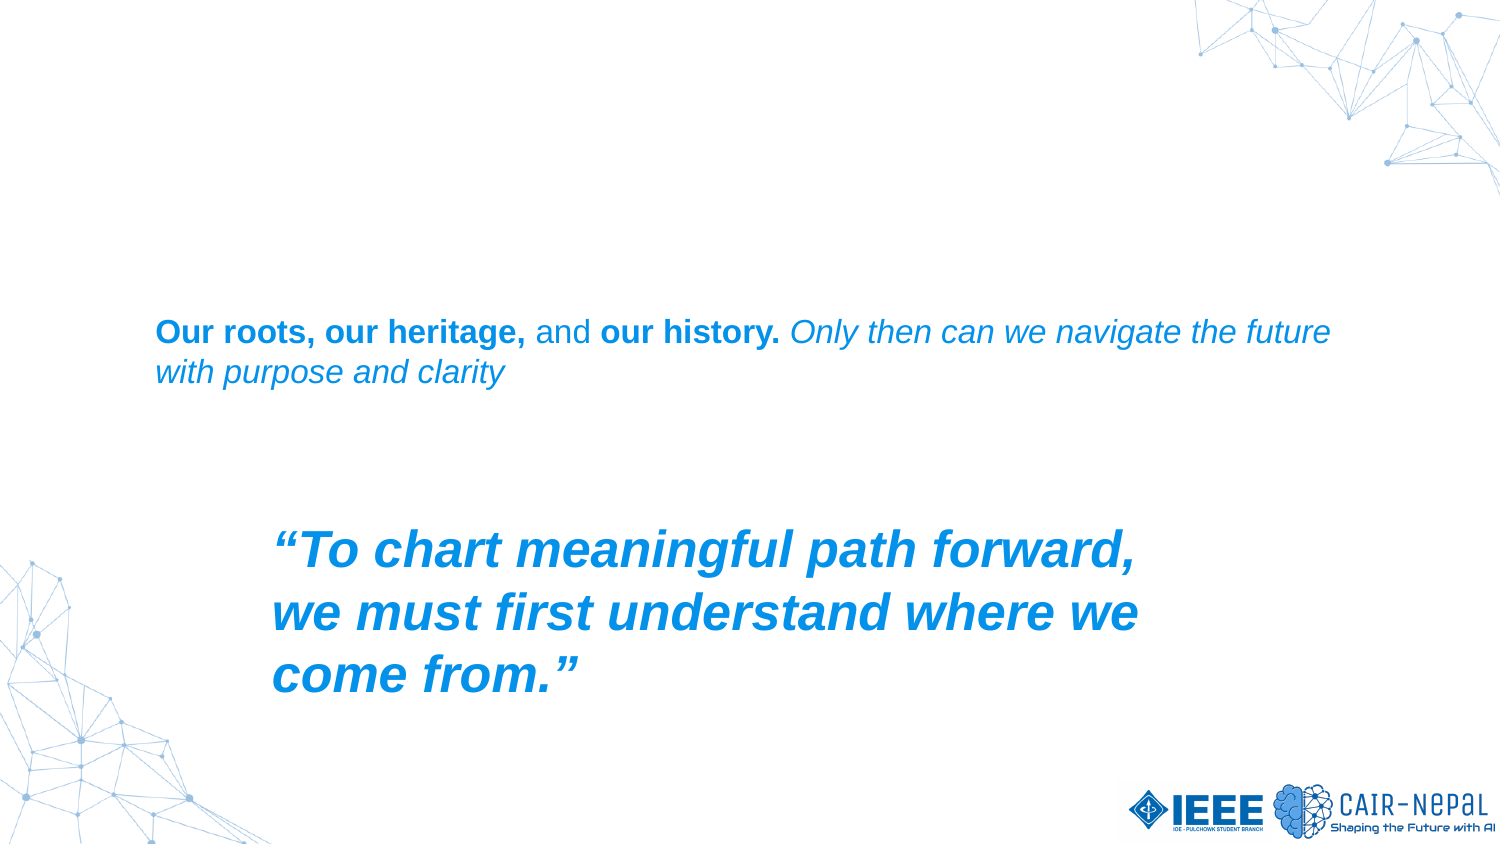

Our roots, our heritage, and our history. Only then can we navigate the future with purpose and clarity
“To chart meaningful path forward, we must first understand where we come from.”